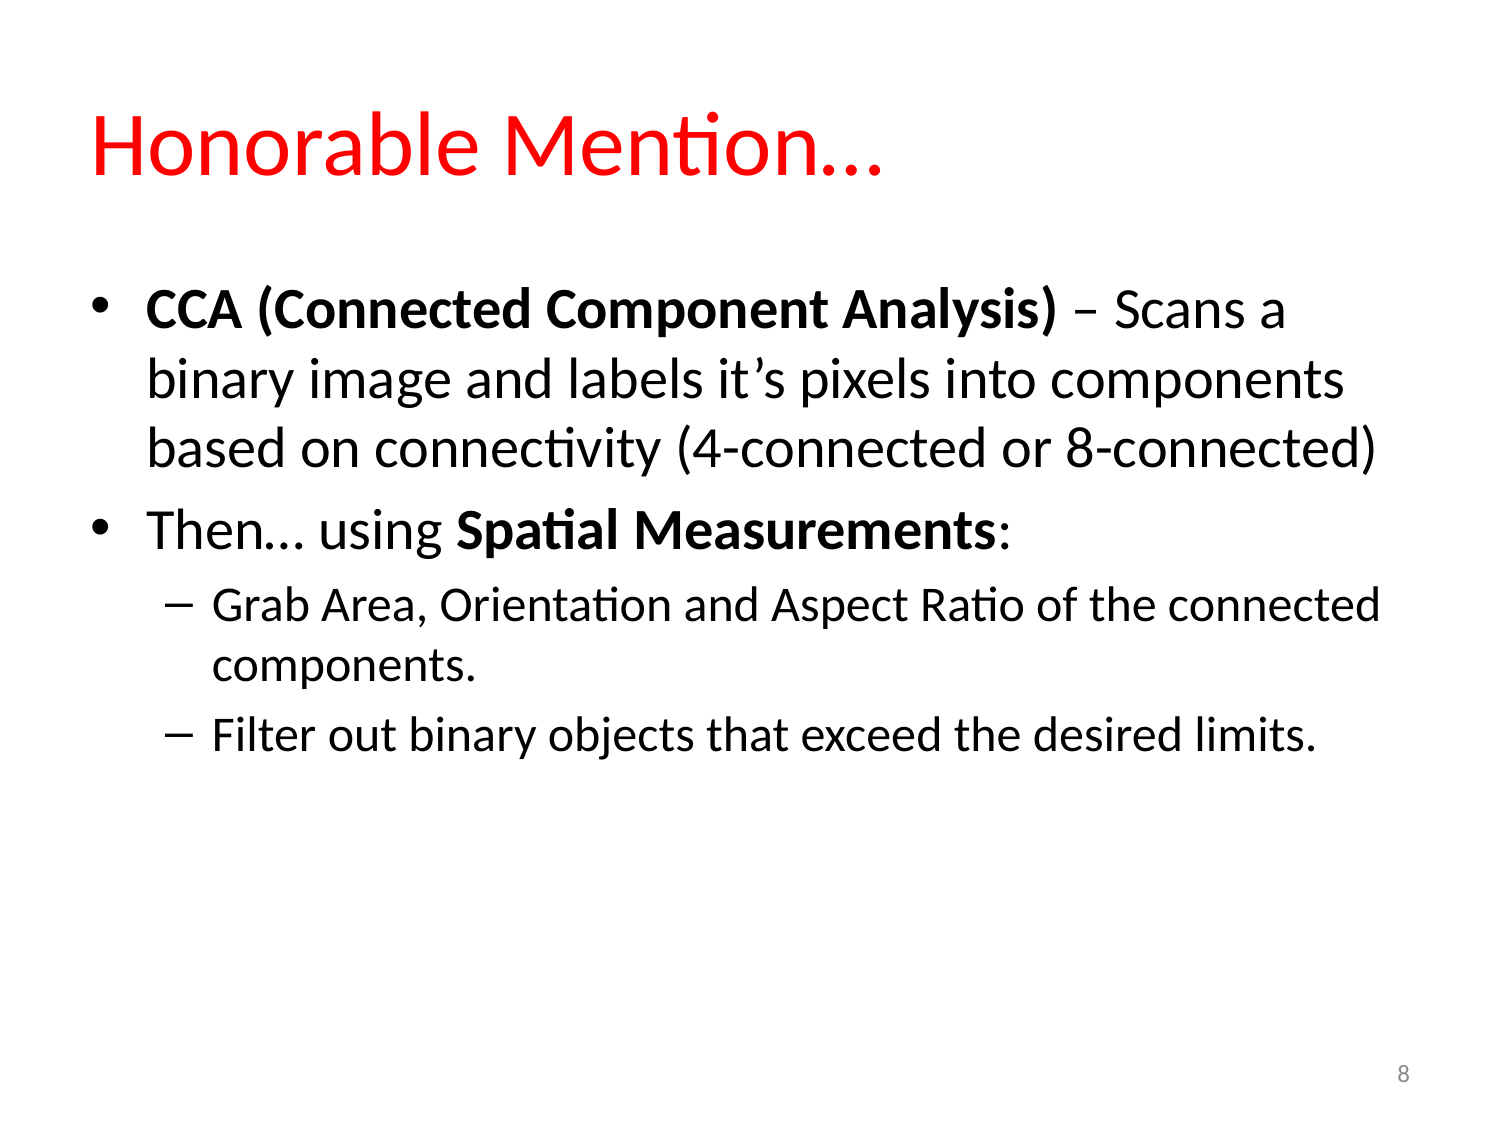

# Honorable Mention…
CCA (Connected Component Analysis) – Scans a binary image and labels it’s pixels into components based on connectivity (4-connected or 8-connected)
Then… using Spatial Measurements:
Grab Area, Orientation and Aspect Ratio of the connected components.
Filter out binary objects that exceed the desired limits.
8